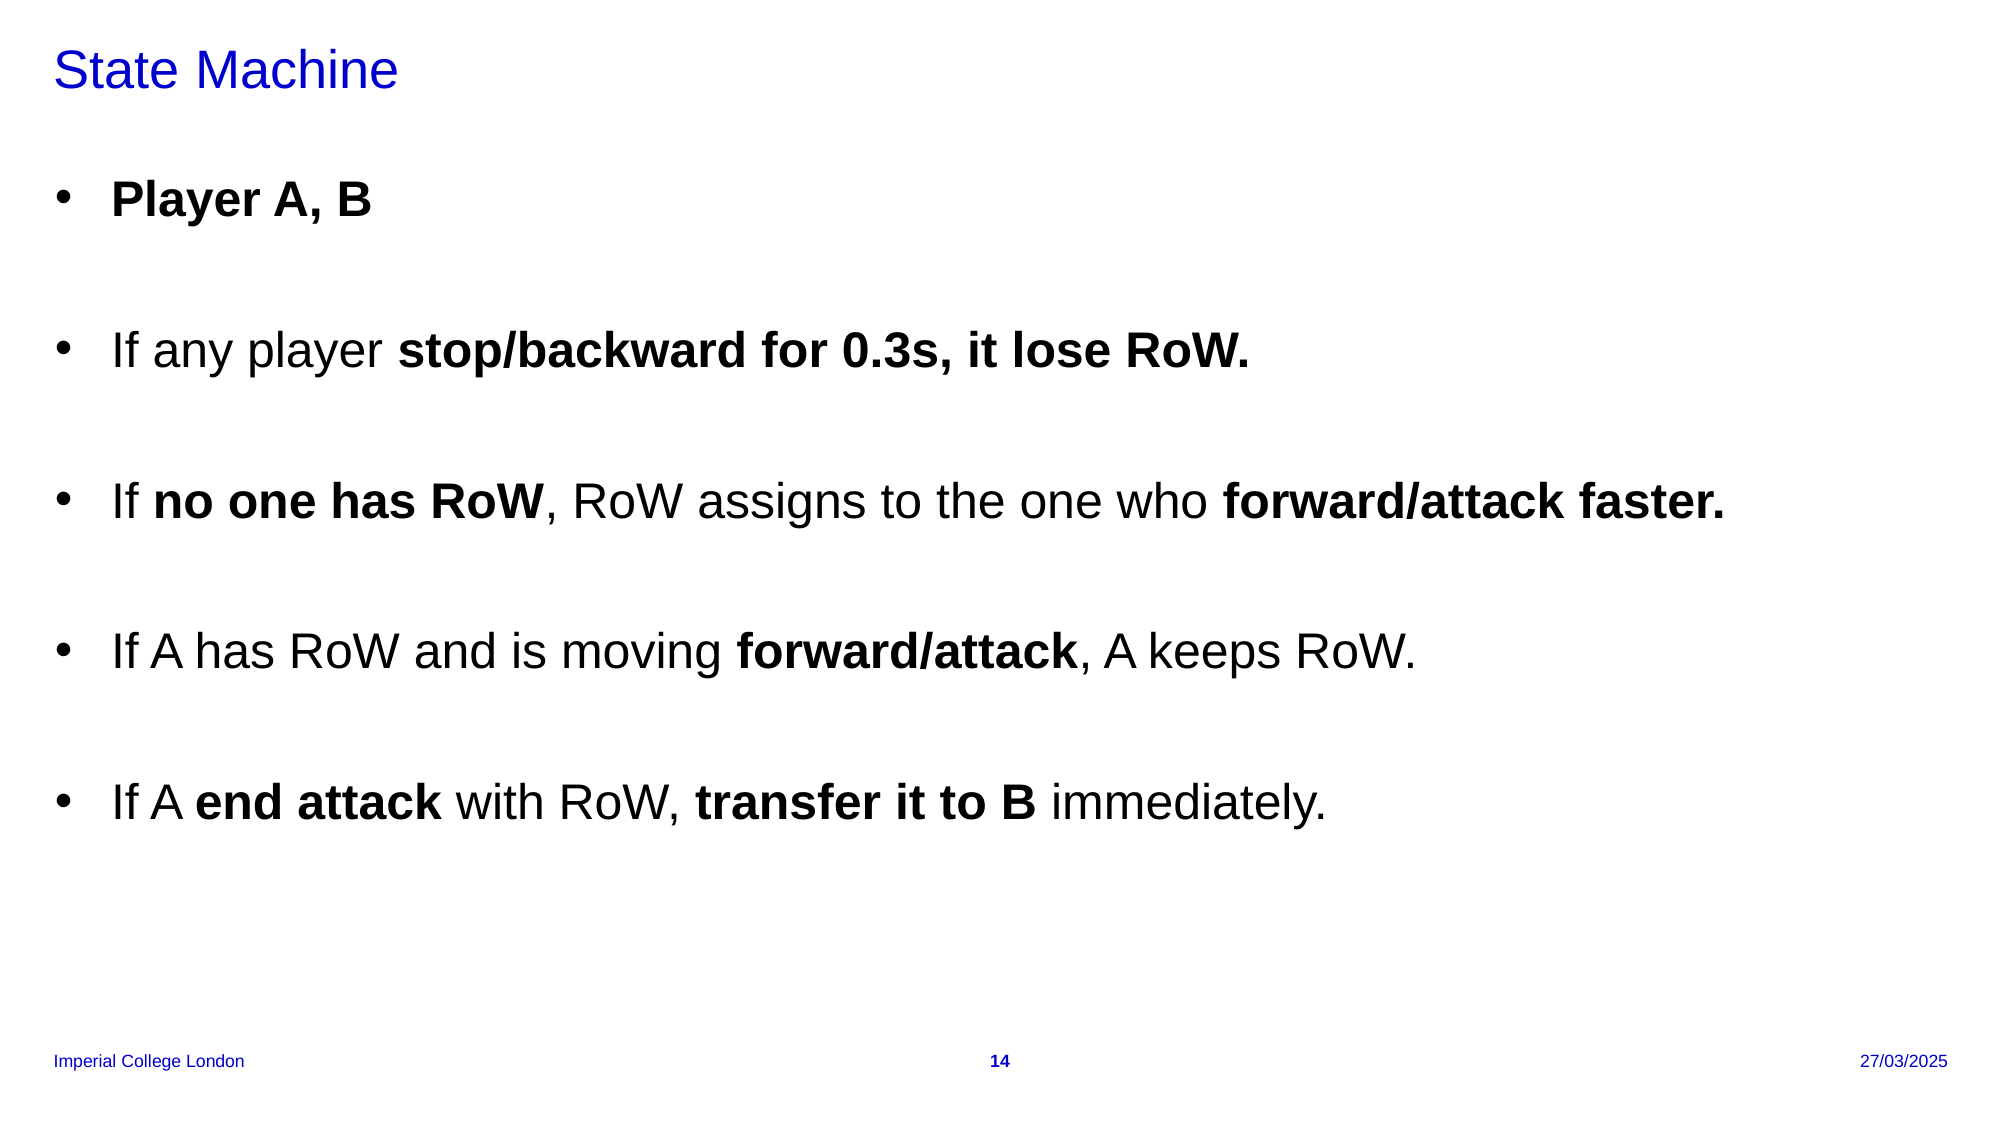

# State Machine

Player A, B

If any player stop/backward for 0.3s, it lose RoW.

If no one has RoW, RoW assigns to the one who forward/attack faster.

If A has RoW and is moving forward/attack, A keeps RoW.

If A end attack with RoW, transfer it to B immediately.

14
27/03/2025